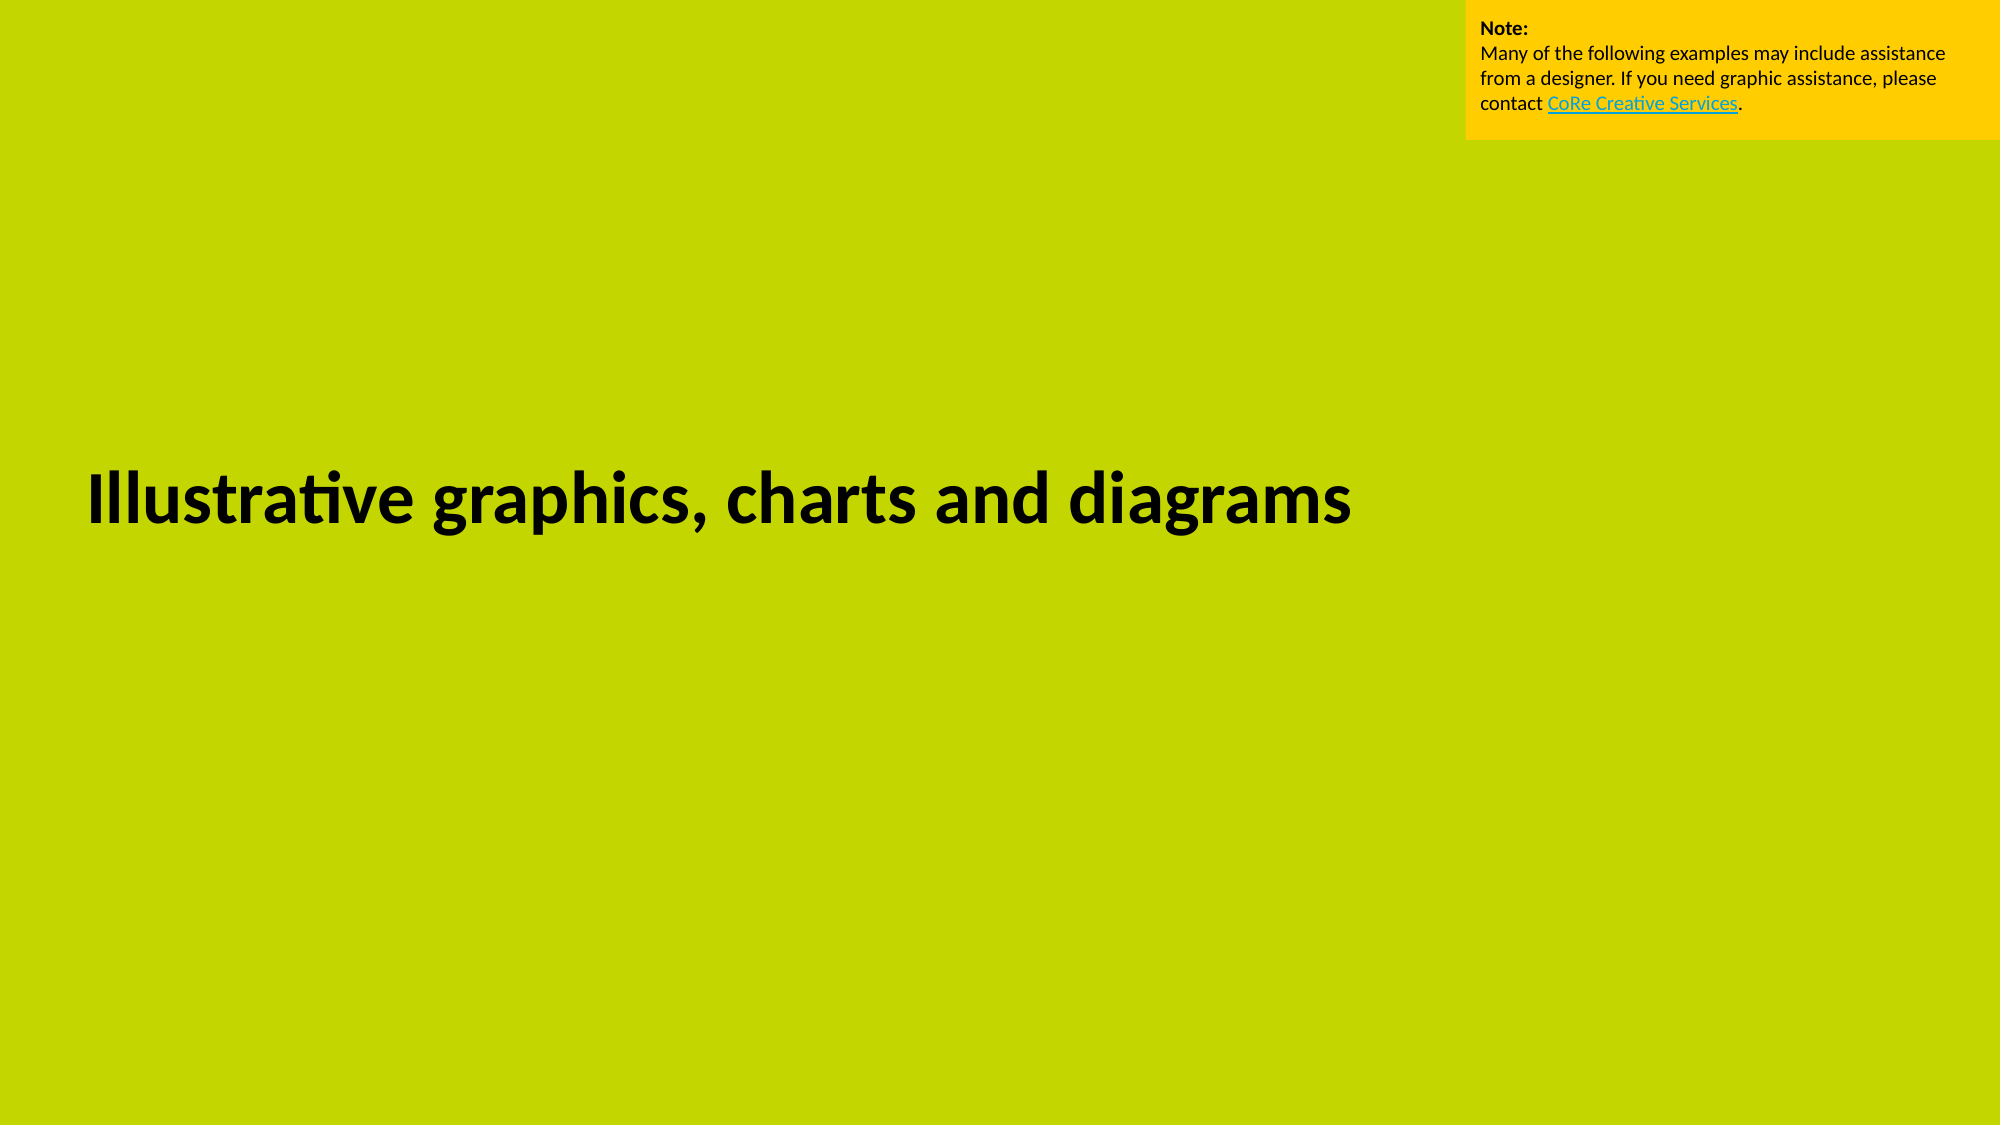

Note:
Many of the following examples may include assistance from a designer. If you need graphic assistance, please contact CoRe Creative Services.
# Illustrative graphics, charts and diagrams